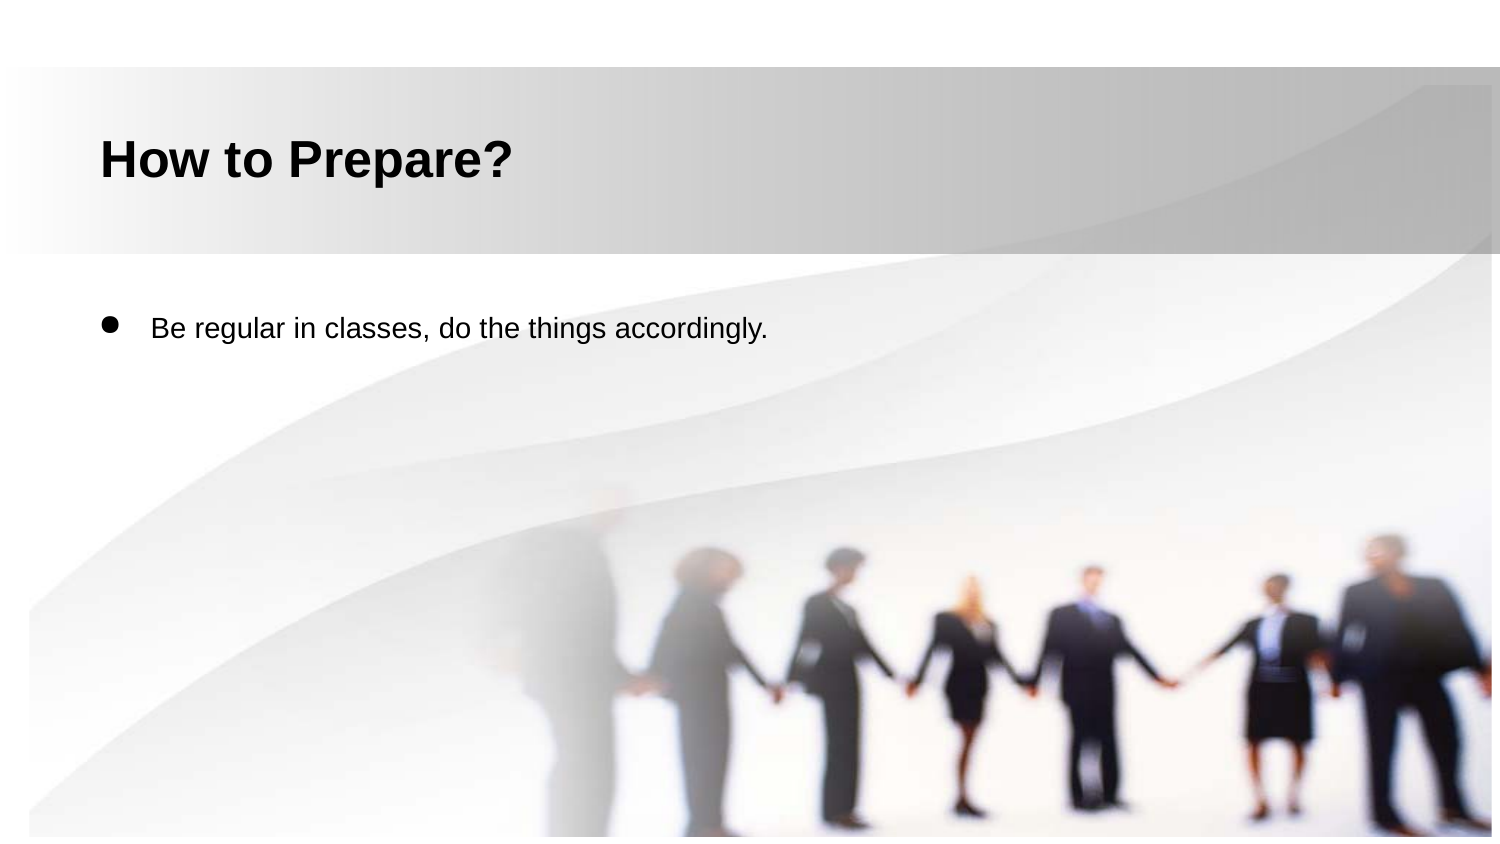

How to Prepare?
Be regular in classes, do the things accordingly.